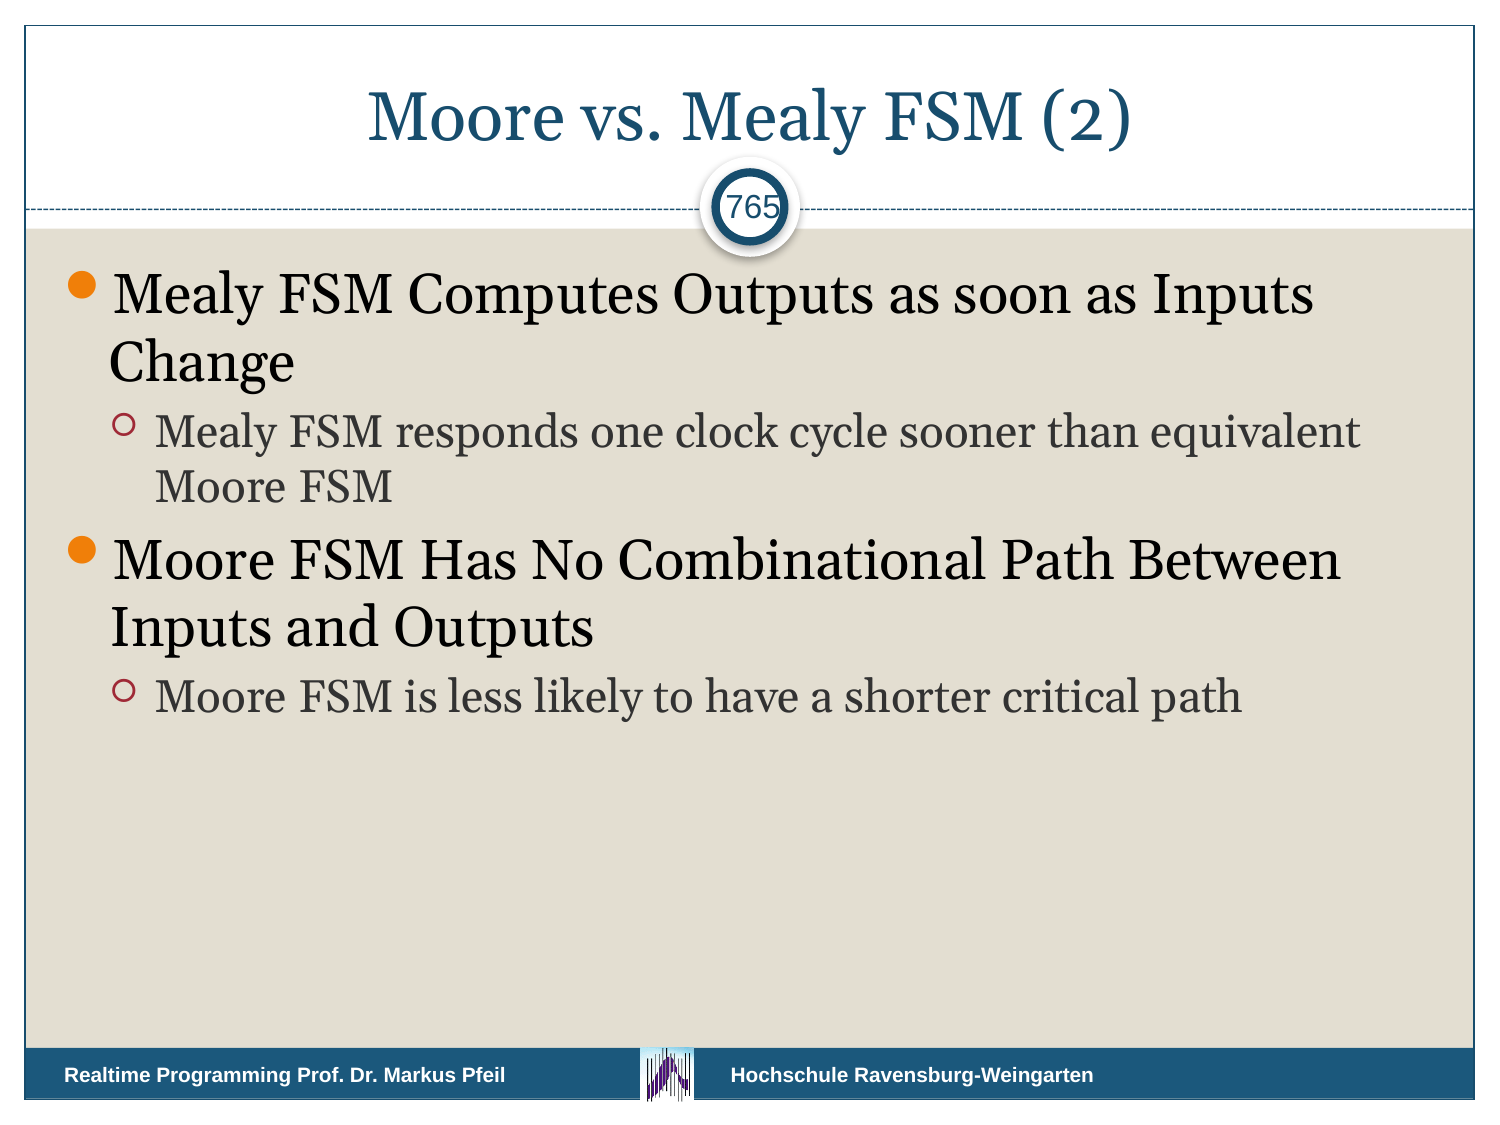

# Moore vs. Mealy FSM (2)
765
Mealy FSM Computes Outputs as soon as Inputs Change
Mealy FSM responds one clock cycle sooner than equivalent Moore FSM
Moore FSM Has No Combinational Path Between Inputs and Outputs
Moore FSM is less likely to have a shorter critical path
Realtime Programming Prof. Dr. Markus Pfeil